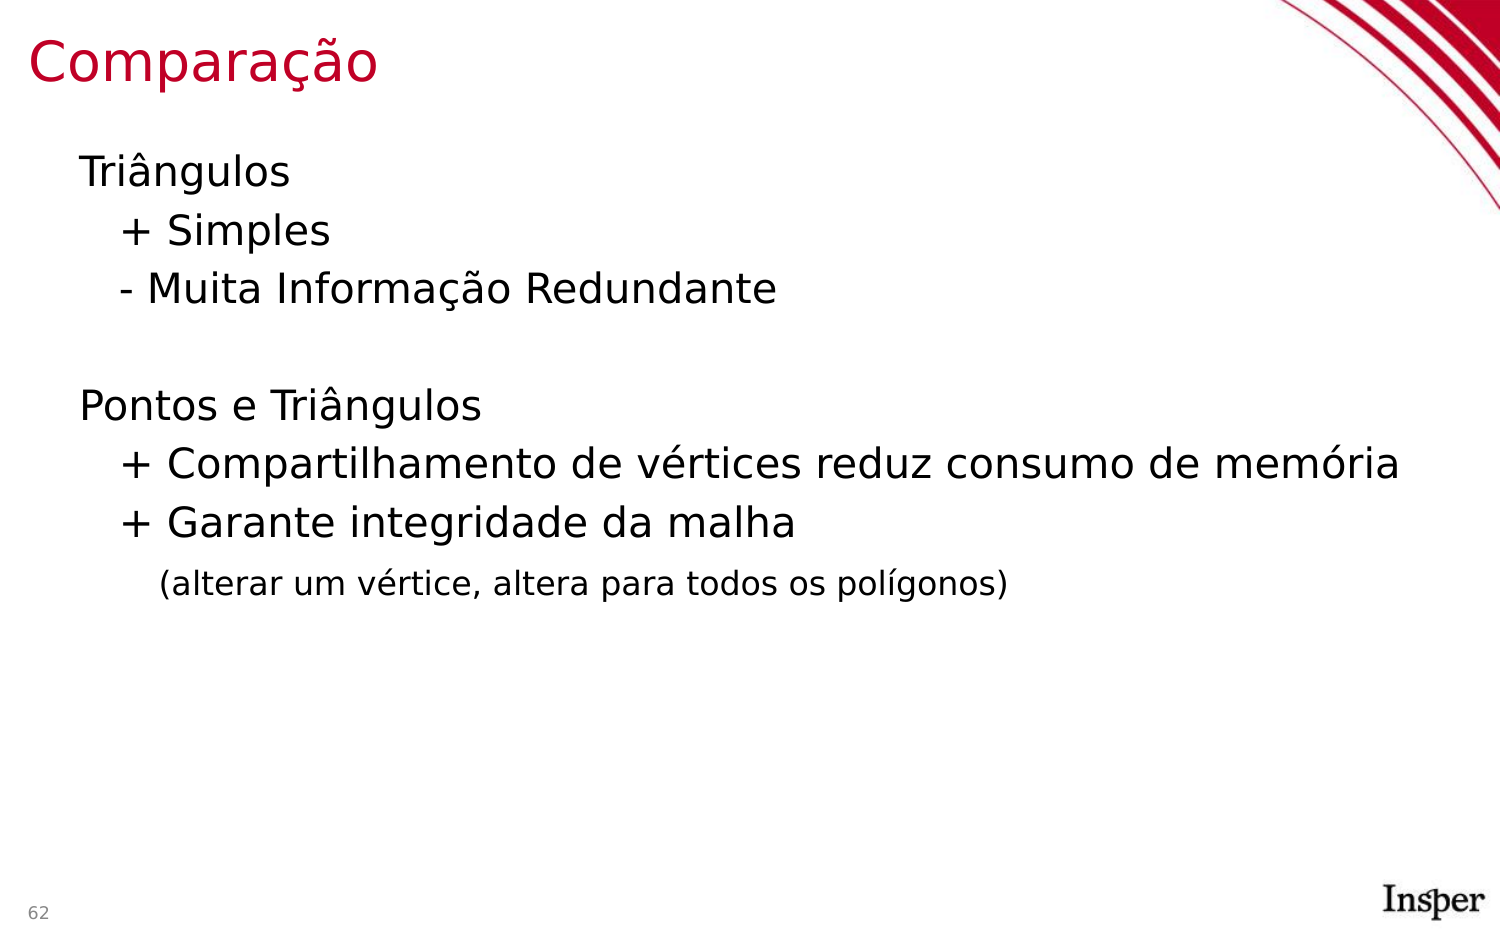

# Comparação
Triângulos
   + Simples
   - Muita Informação Redundante

Pontos e Triângulos
   + Compartilhamento de vértices reduz consumo de memória
   + Garante integridade da malha
      (alterar um vértice, altera para todos os polígonos)
62